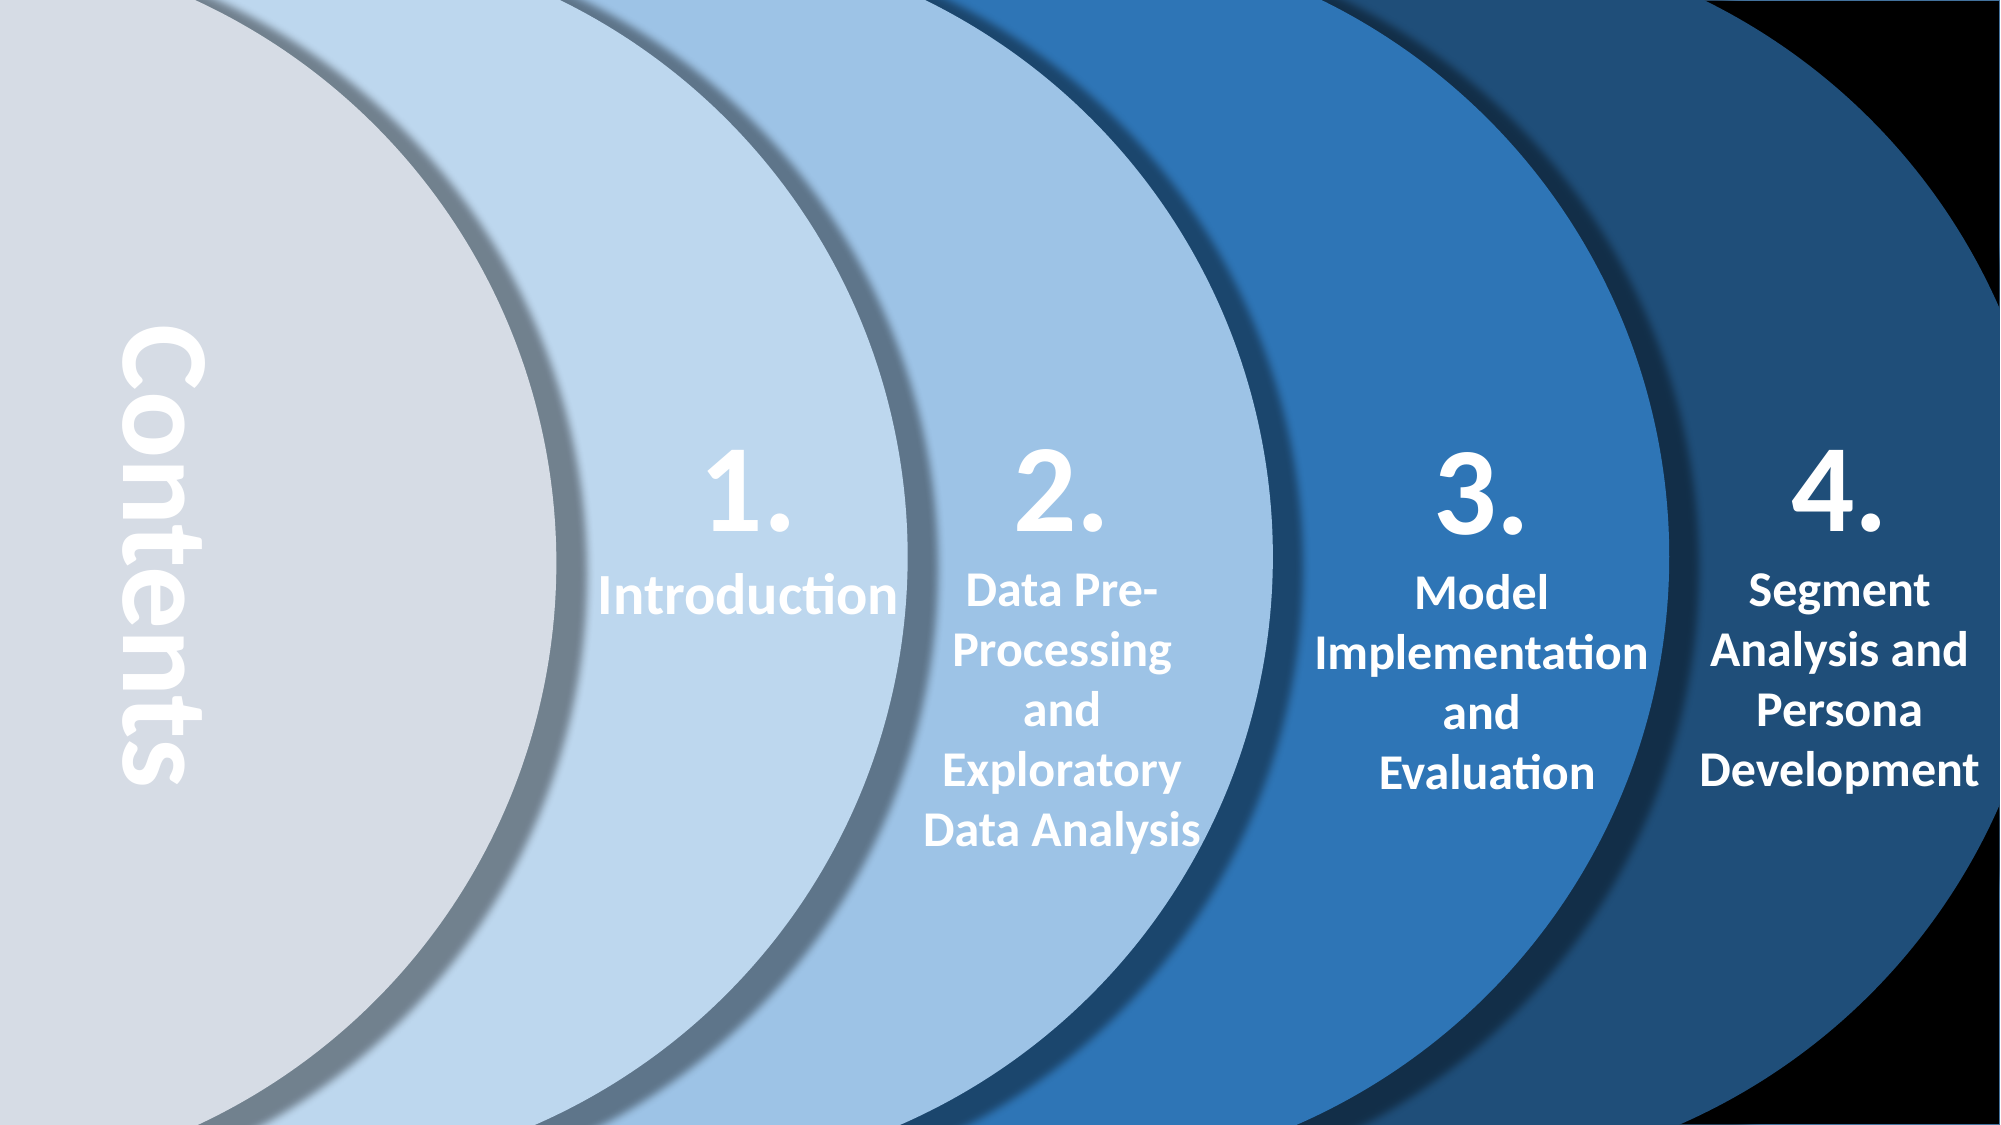

#

1.
Introduction
2.
Data Pre-Processing and Exploratory Data Analysis
4.
Segment Analysis and
Persona Development
3.
Model Implementation and
 Evaluation
Contents